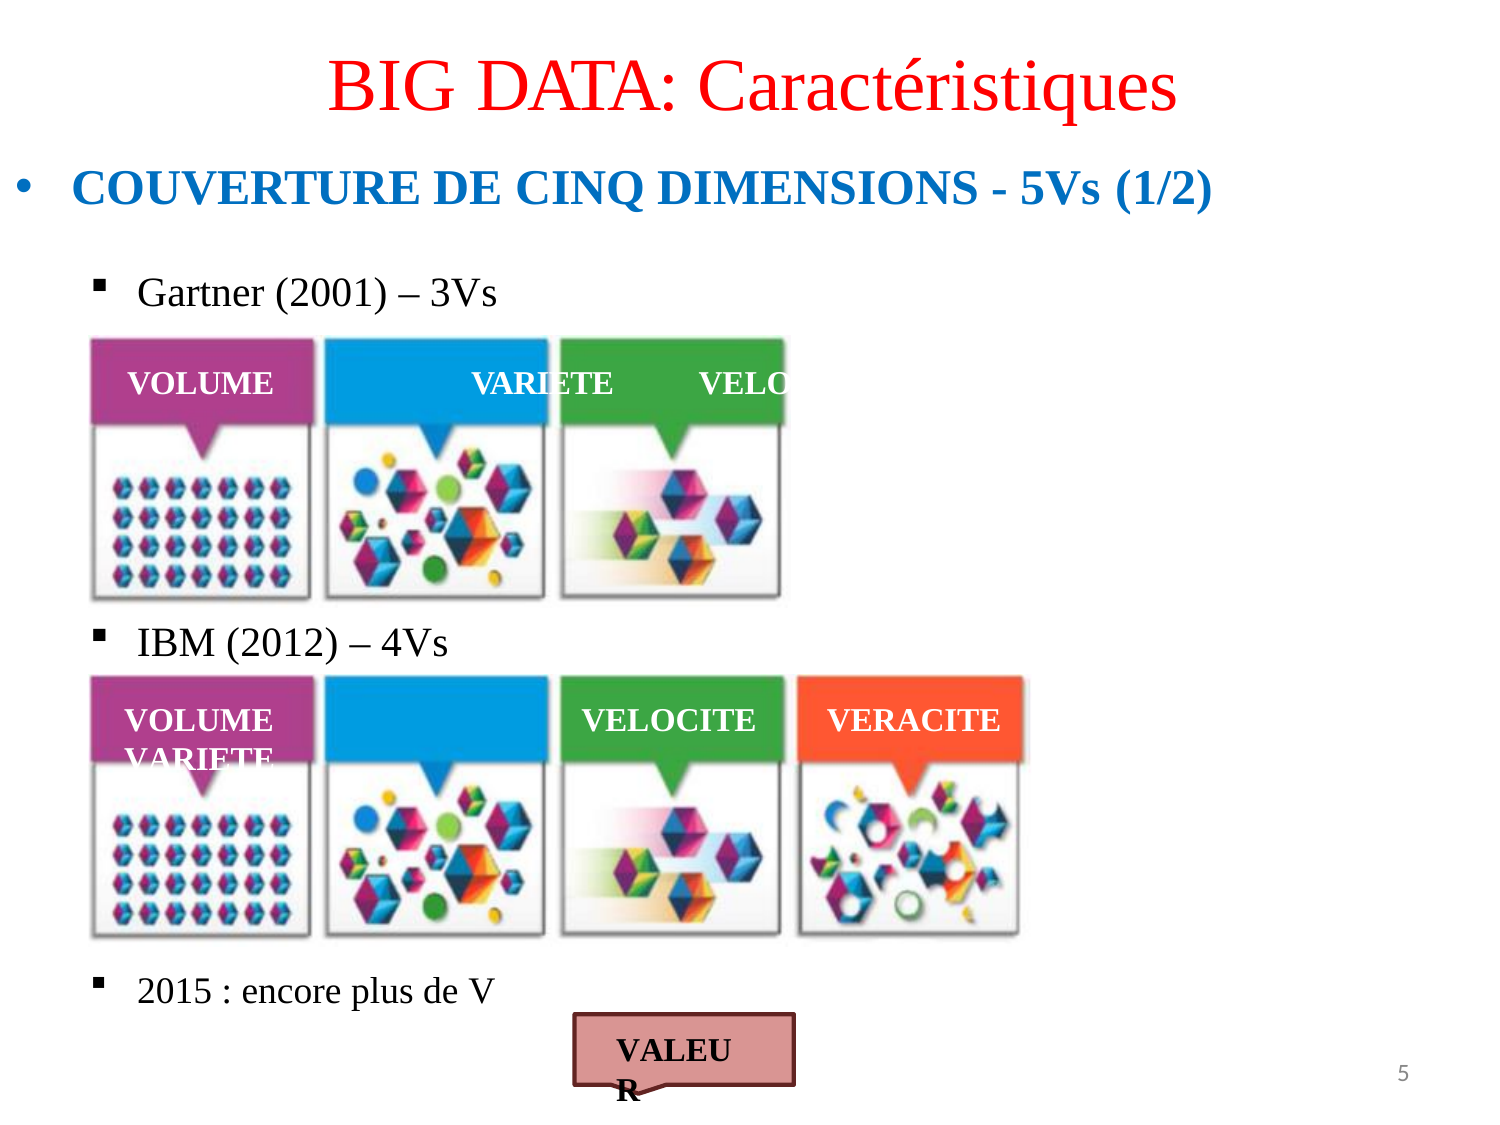

# BIG DATA: Caractéristiques
COUVERTURE DE CINQ DIMENSIONS - 5Vs (1/2)
Gartner (2001) – 3Vs

VOLUME	VARIETE	VELOCITE

IBM (2012) – 4Vs
VOLUME	VARIETE

VELOCITE
VERACITE
2015 : encore plus de V

VALEUR
5